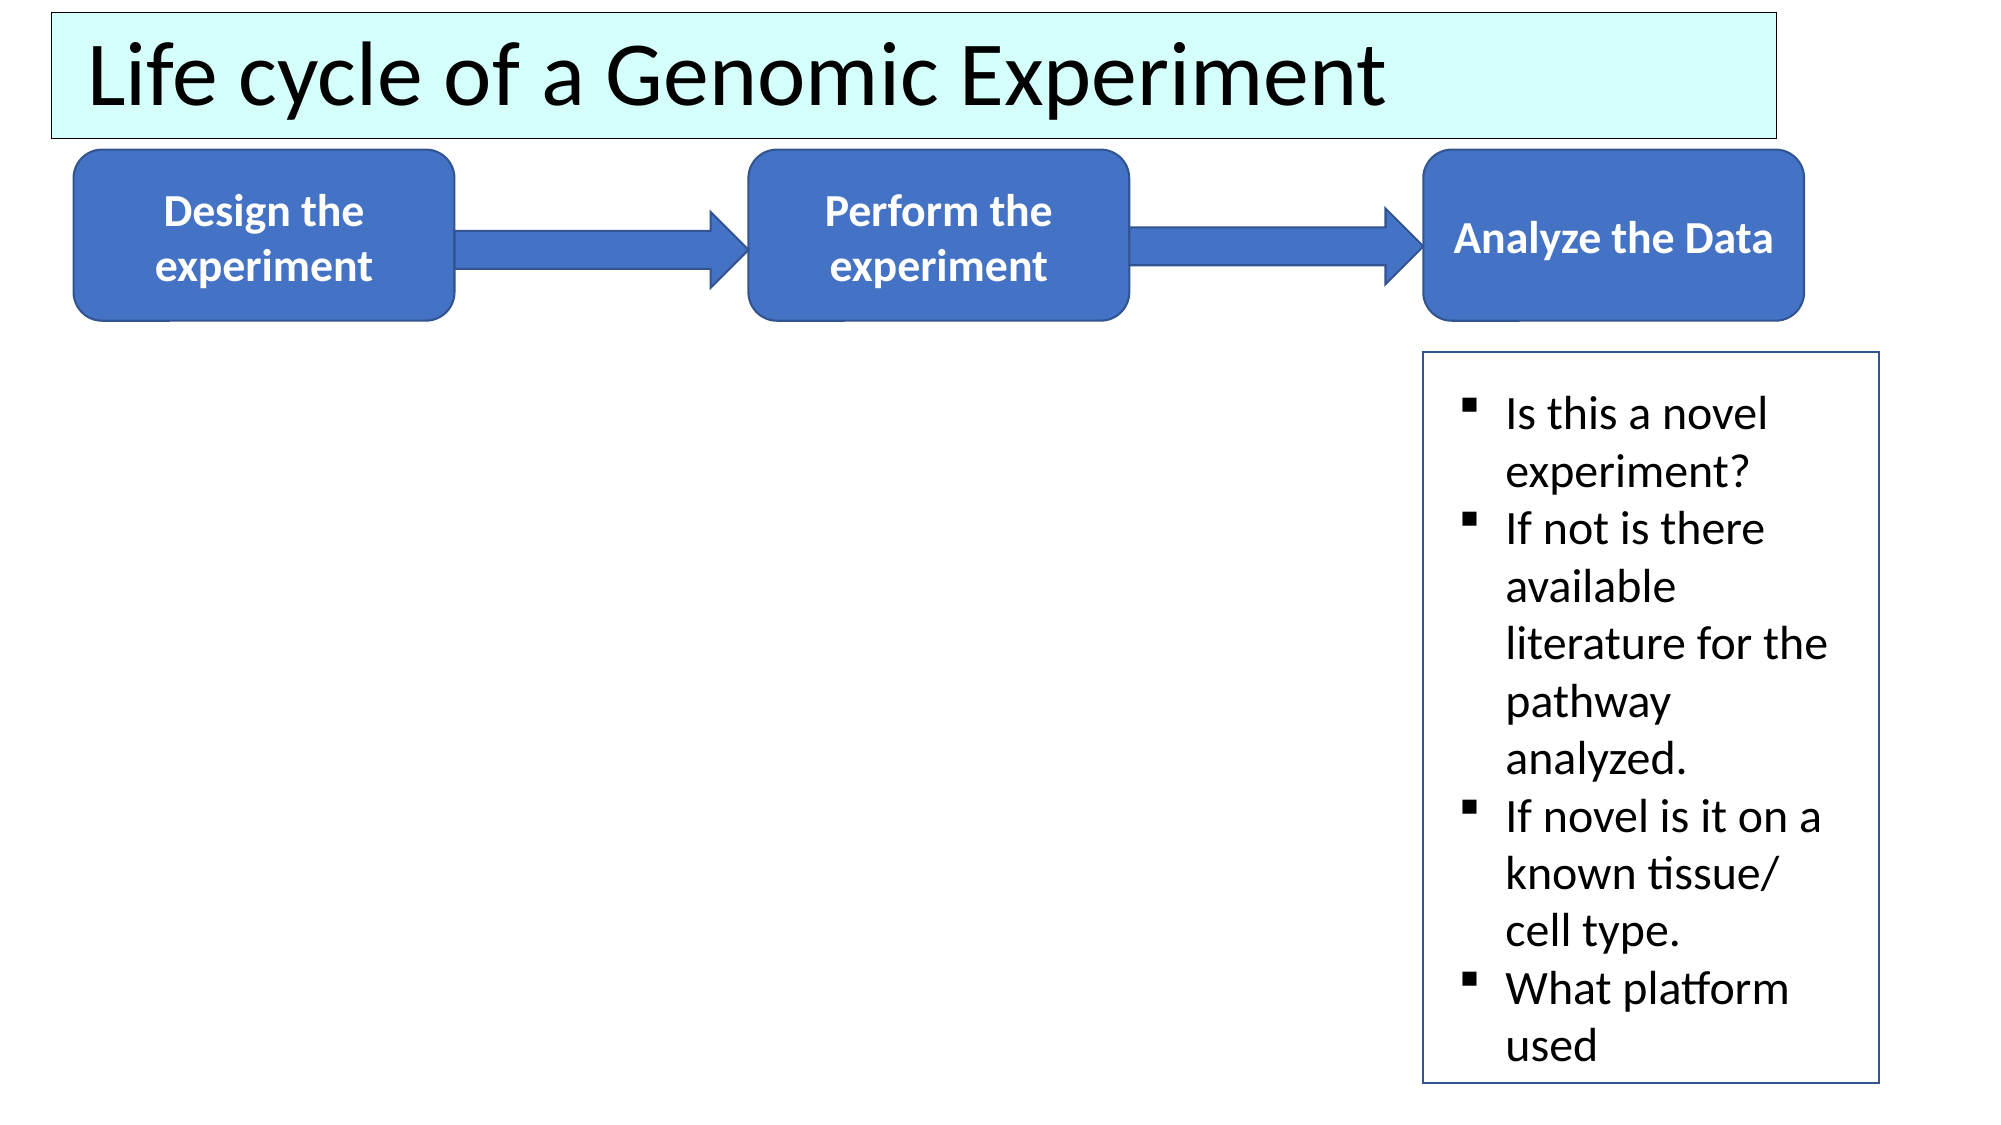

Life cycle of a Genomic Experiment
Design the experiment
Perform the experiment
Analyze the Data

Is this a novel experiment?
If not is there available literature for the pathway analyzed.
If novel is it on a known tissue/ cell type.
What platform used